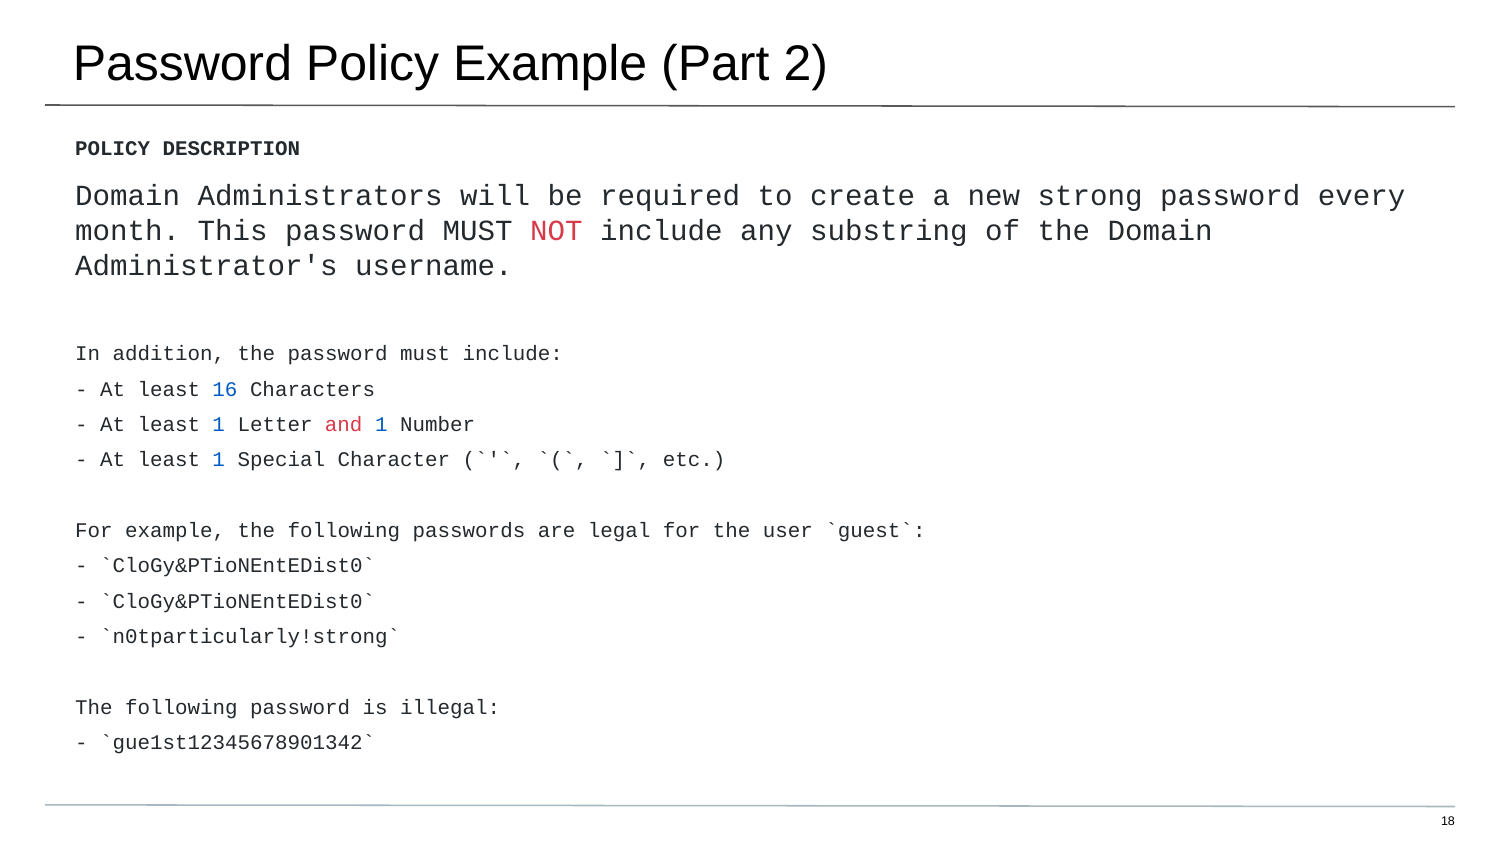

# Password Policy Example (Part 2)
POLICY DESCRIPTION
Domain Administrators will be required to create a new strong password every month. This password MUST NOT include any substring of the Domain Administrator's username.

In addition, the password must include:
- At least 16 Characters
- At least 1 Letter and 1 Number
- At least 1 Special Character (`'`, `(`, `]`, etc.)

For example, the following passwords are legal for the user `guest`:
- `CloGy&PTioNEntEDist0`
- `CloGy&PTioNEntEDist0`
- `n0tparticularly!strong`

The following password is illegal:
- `gue1st12345678901342`

18